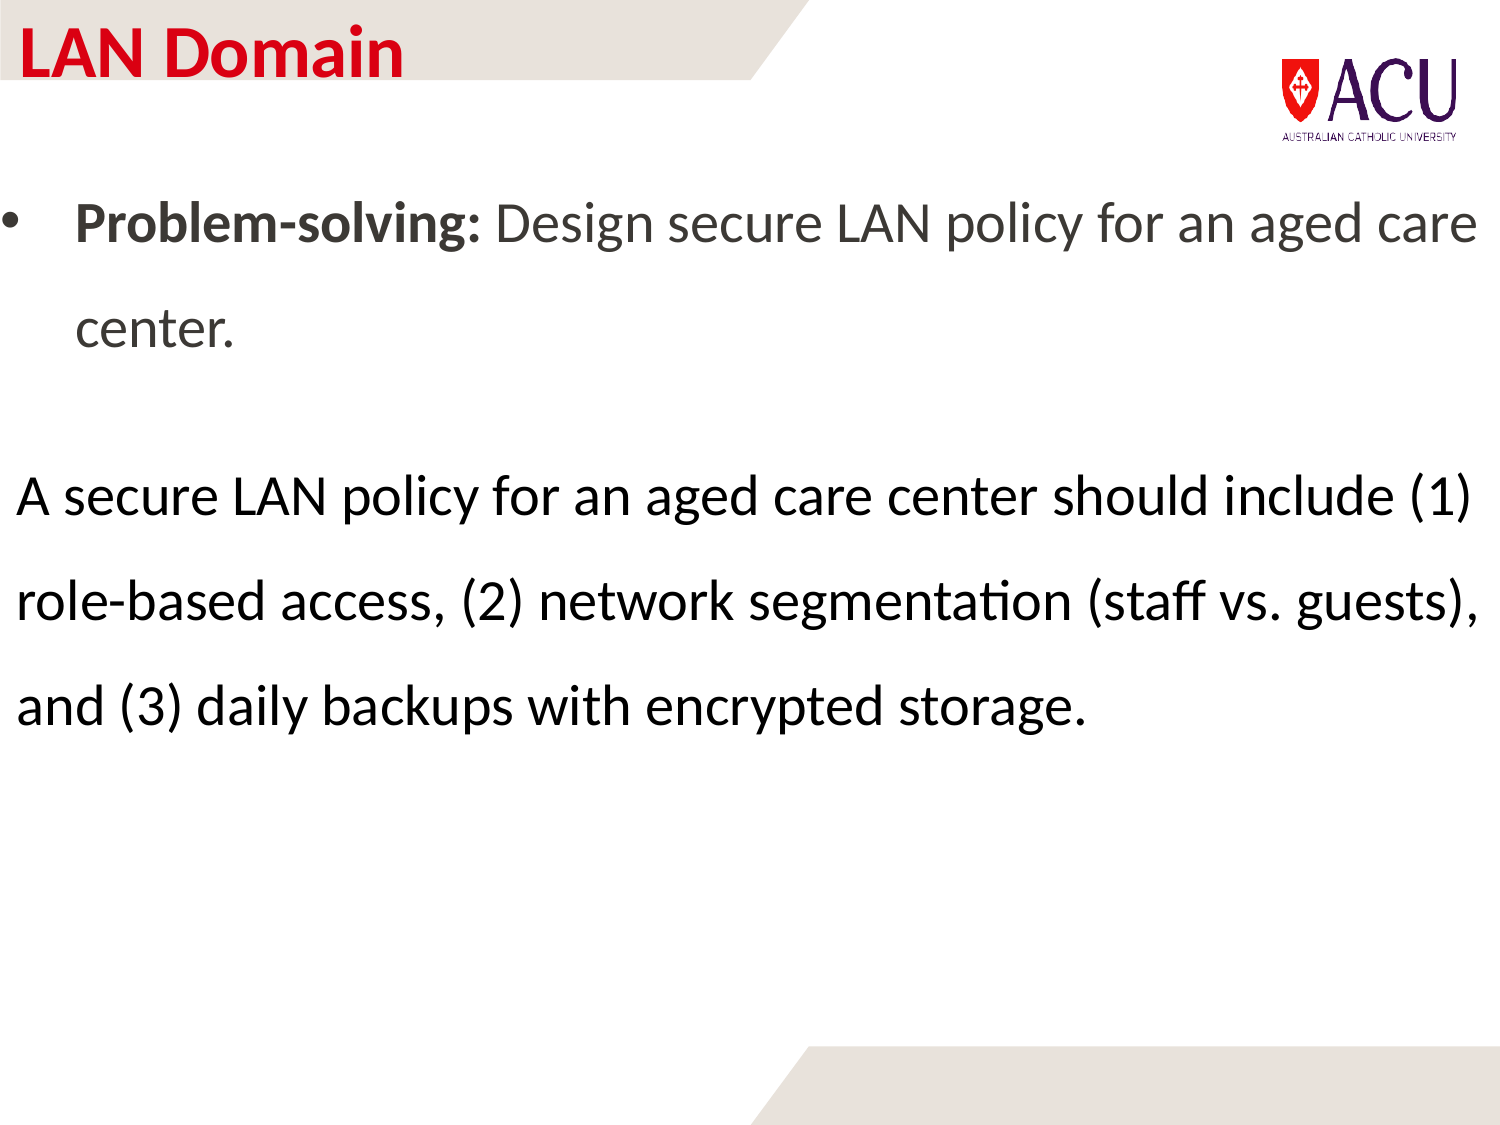

# LAN Domain
Problem-solving: Design secure LAN policy for an aged care center.
A secure LAN policy for an aged care center should include (1) role-based access, (2) network segmentation (staff vs. guests), and (3) daily backups with encrypted storage.